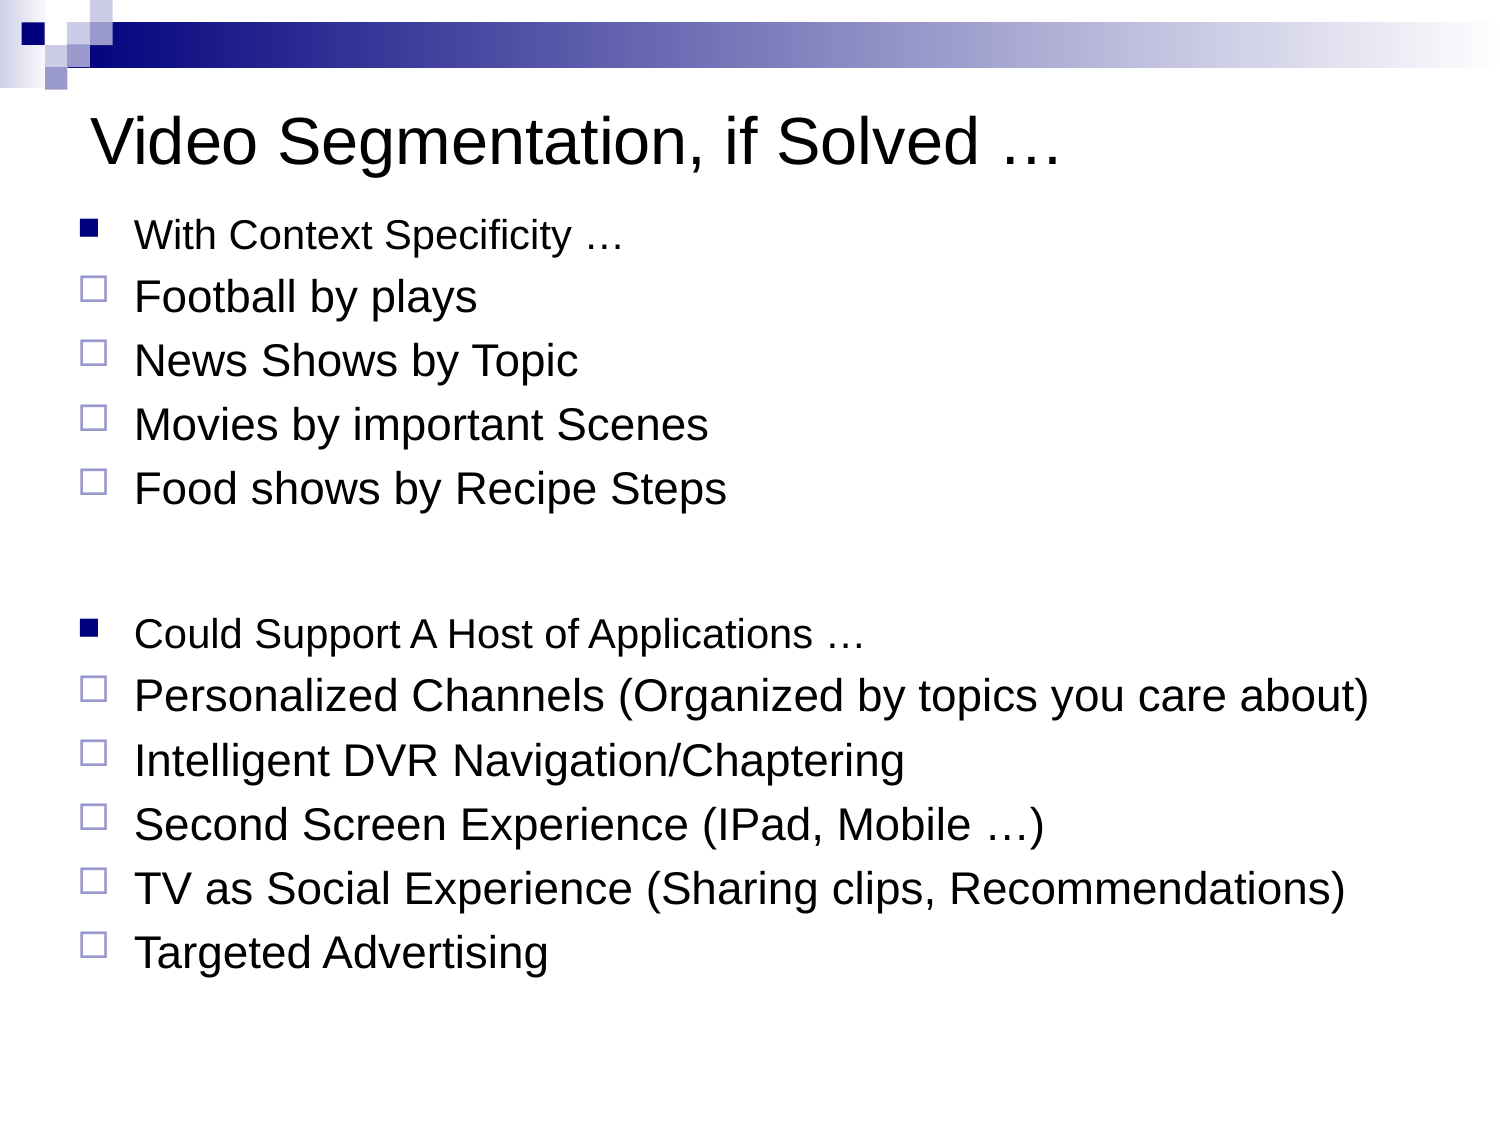

# Video Segmentation, if Solved …
With Context Specificity …
Football by plays
News Shows by Topic
Movies by important Scenes
Food shows by Recipe Steps

Could Support A Host of Applications …
Personalized Channels (Organized by topics you care about)
Intelligent DVR Navigation/Chaptering
Second Screen Experience (IPad, Mobile …)
TV as Social Experience (Sharing clips, Recommendations)
Targeted Advertising